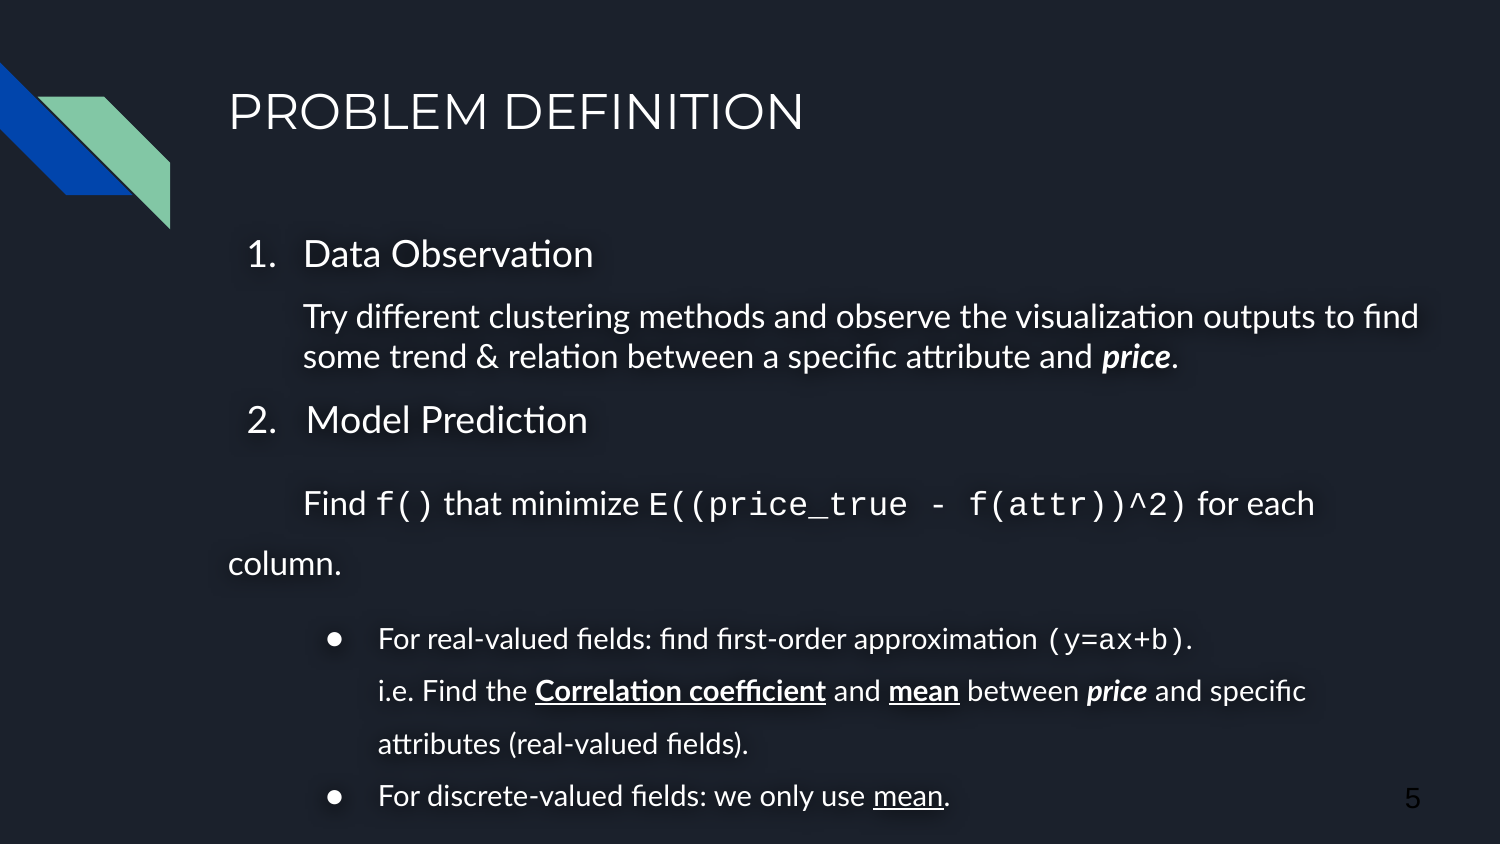

# PROBLEM DEFINITION
Data Observation
Try different clustering methods and observe the visualization outputs to find some trend & relation between a specific attribute and price.
2.   Model Prediction
Find f() that minimize E((price_true - f(attr))^2) for each column.
For real-valued fields: find first-order approximation (y=ax+b).
i.e. Find the Correlation coefficient and mean between price and specific attributes (real-valued fields).
For discrete-valued fields: we only use mean.
5